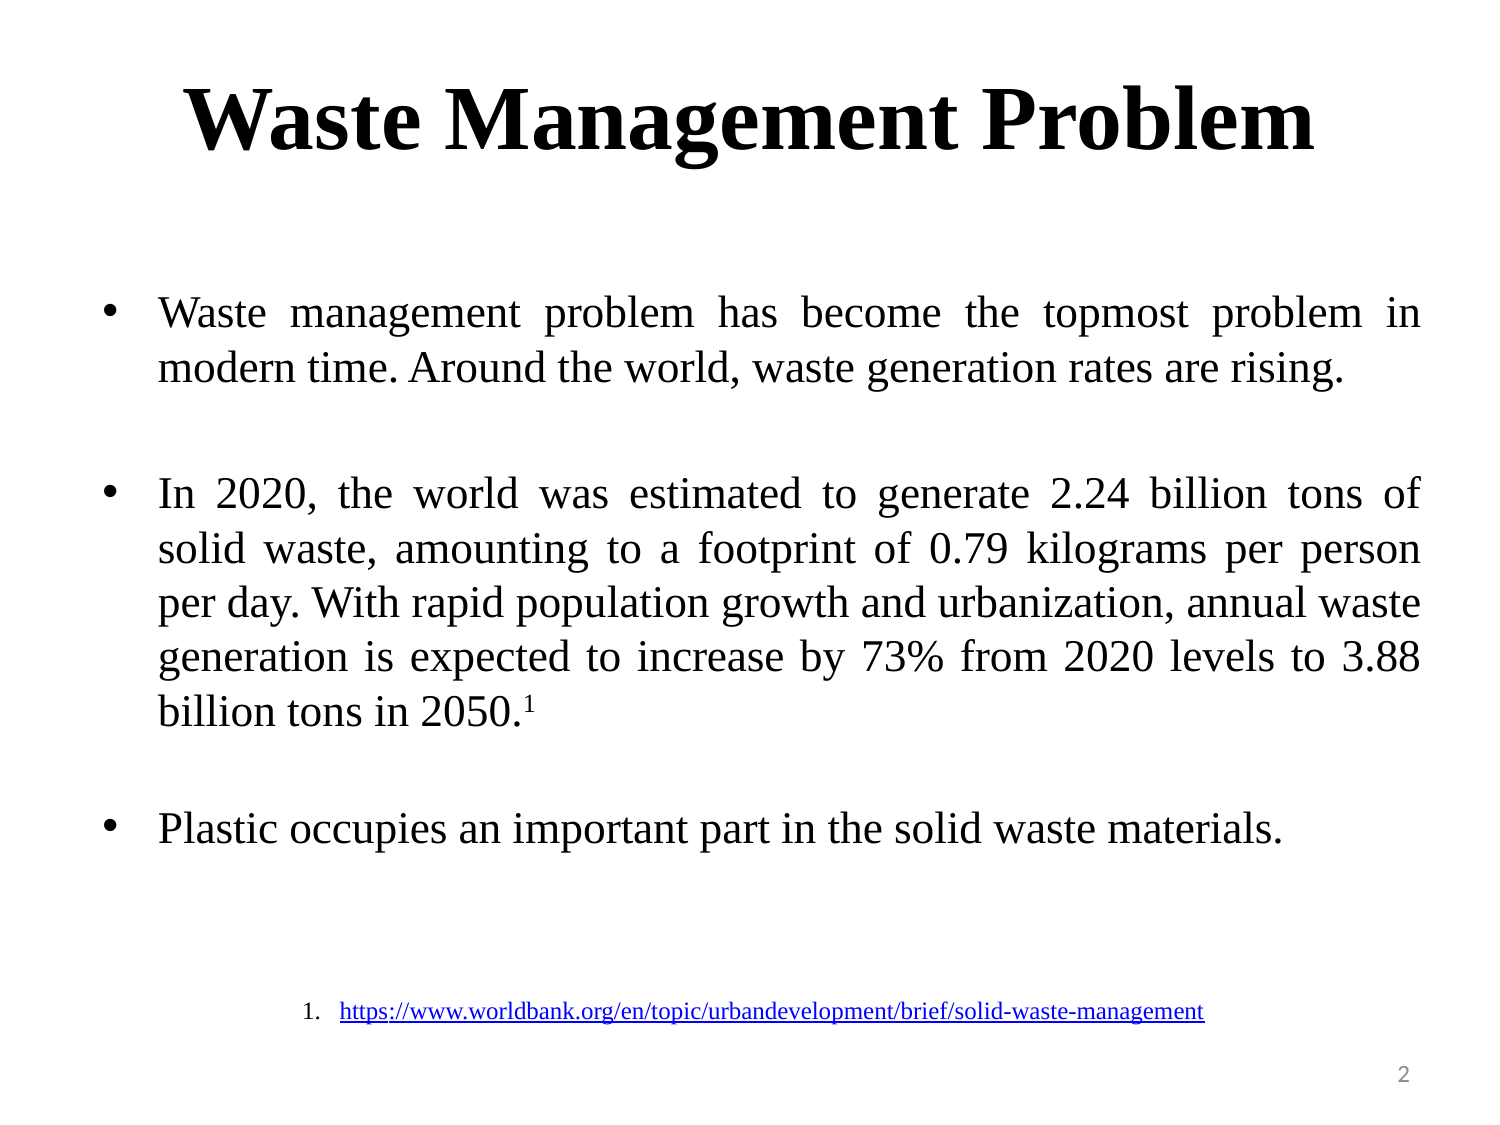

# Waste Management Problem
Waste management problem has become the topmost problem in modern time. Around the world, waste generation rates are rising.

In 2020, the world was estimated to generate 2.24 billion tons of solid waste, amounting to a footprint of 0.79 kilograms per person per day. With rapid population growth and urbanization, annual waste generation is expected to increase by 73% from 2020 levels to 3.88 billion tons in 2050.1

Plastic occupies an important part in the solid waste materials.

1.   https://www.worldbank.org/en/topic/urbandevelopment/brief/solid-waste-management
2